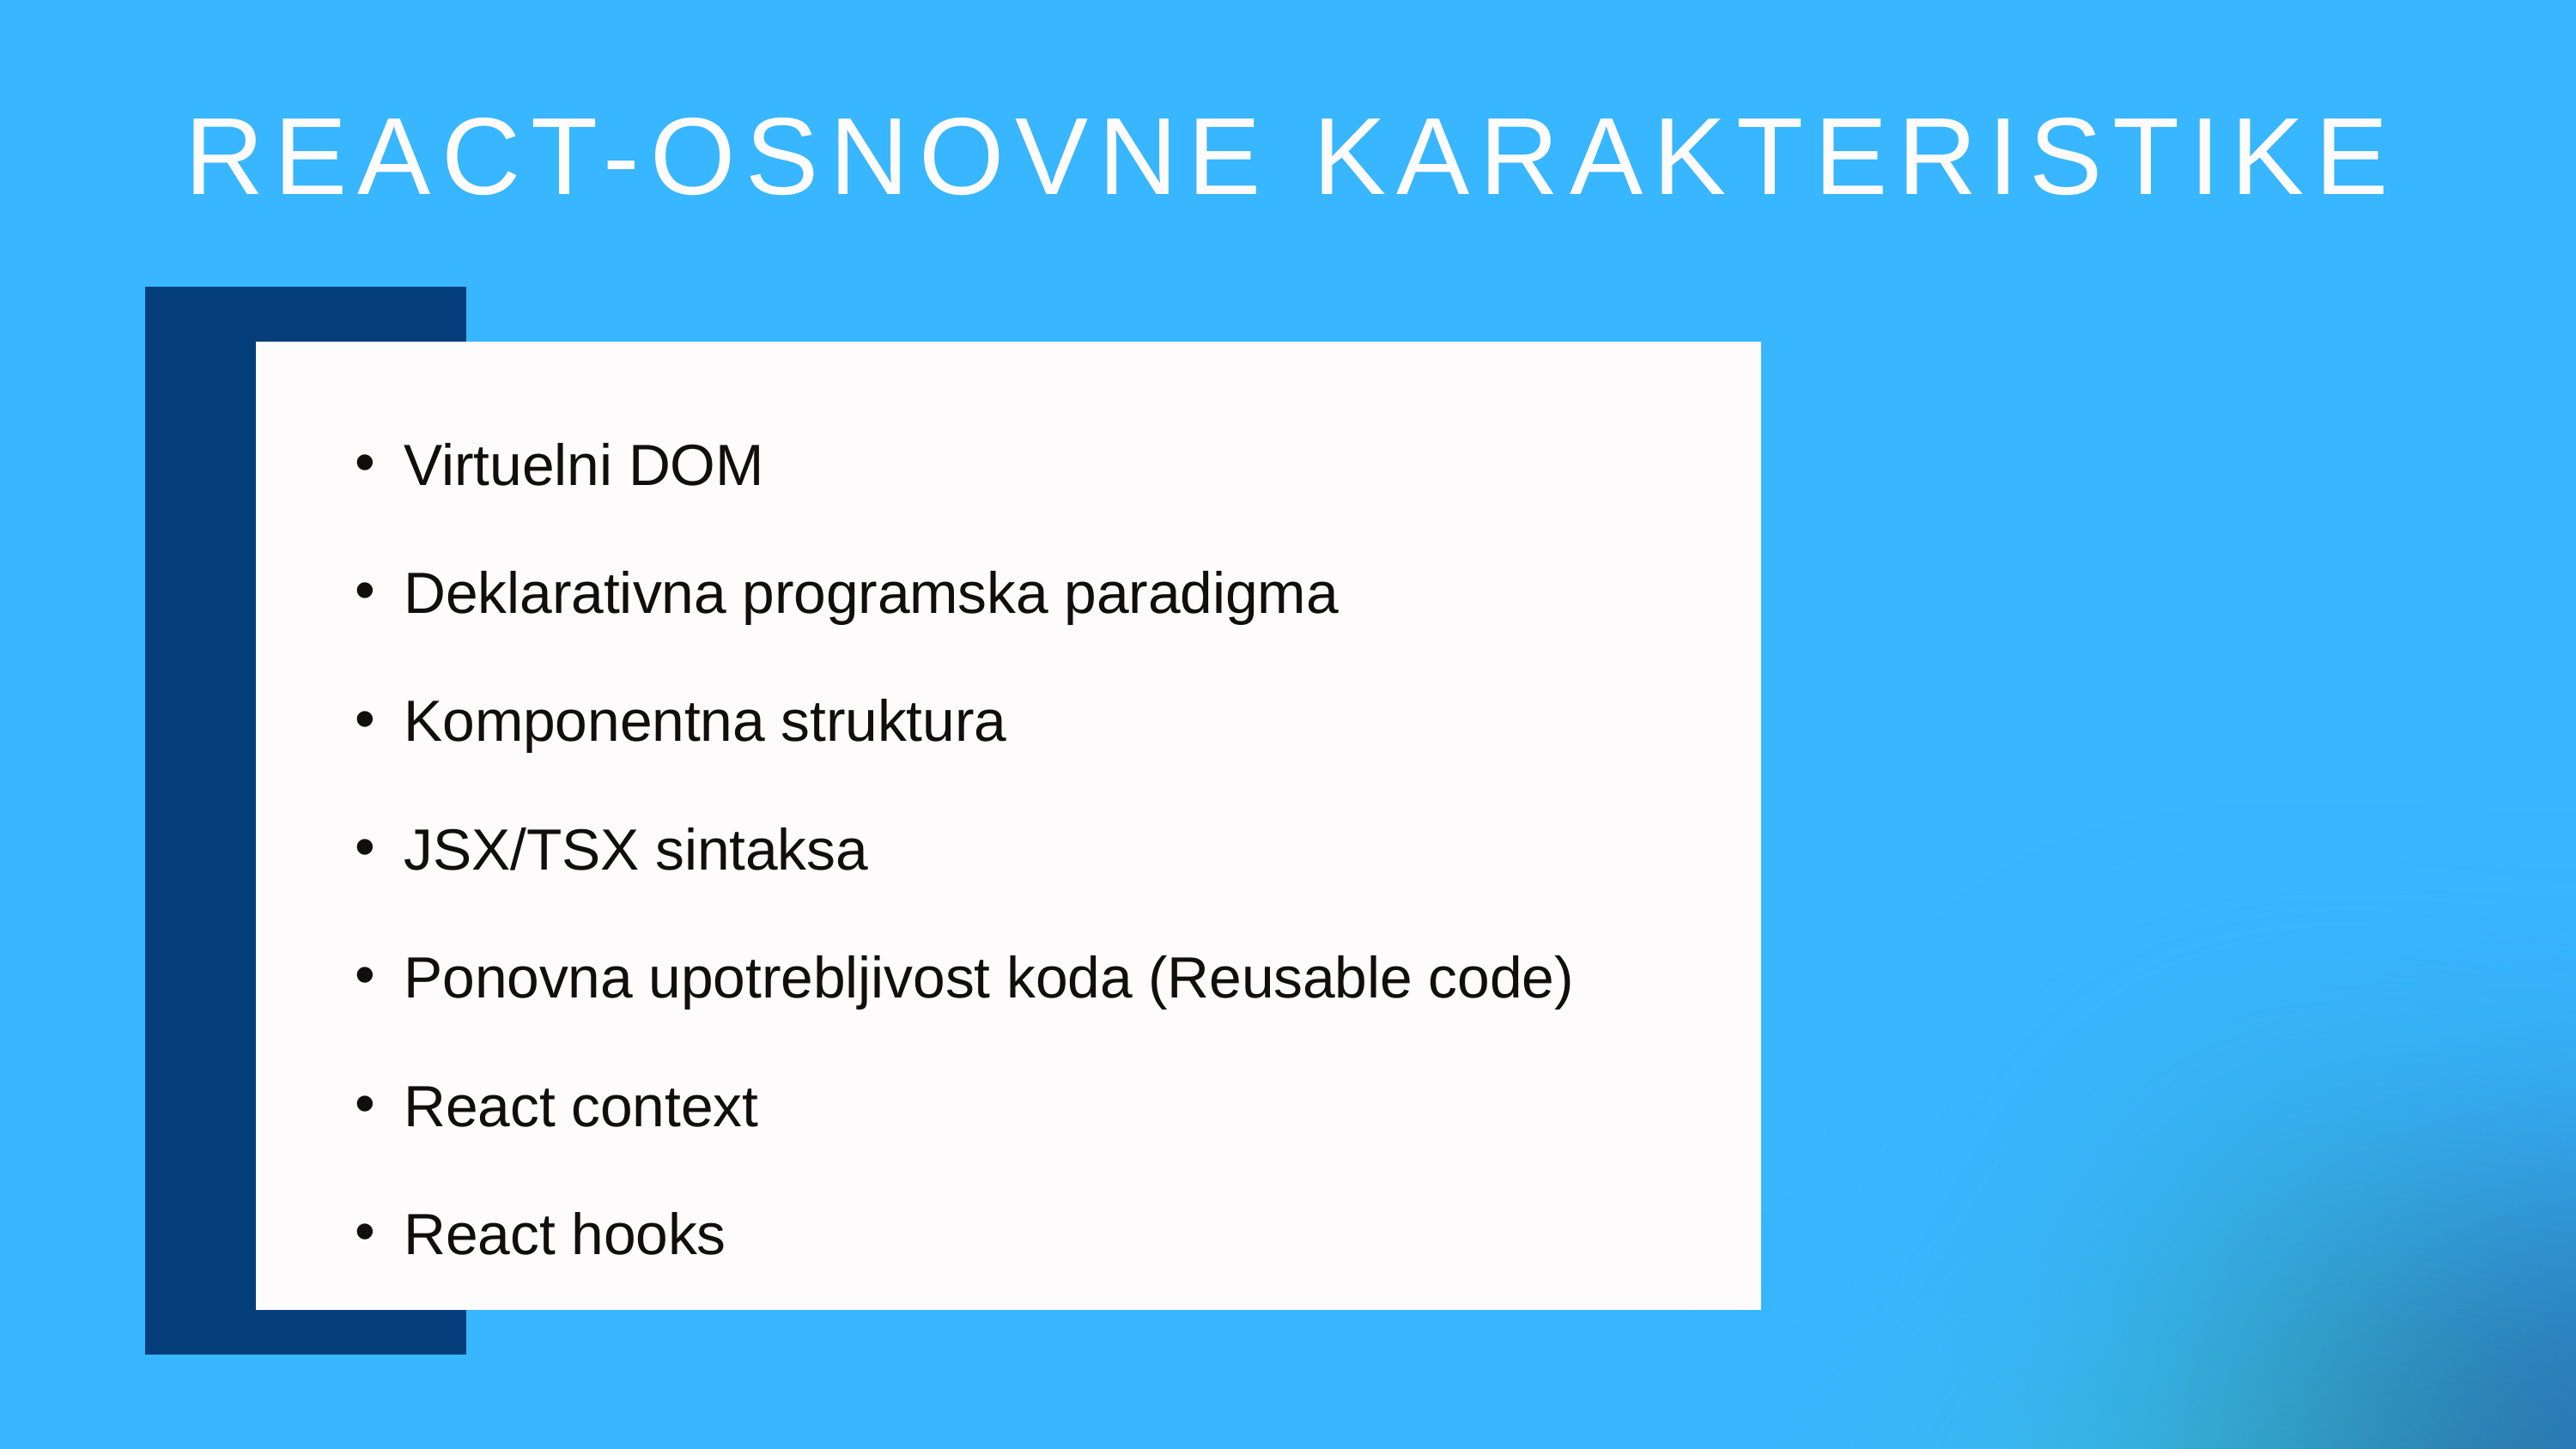

REACT-OSNOVNE KARAKTERISTIKE

Virtuelni DOM
Deklarativna programska paradigma
Komponentna struktura
JSX/TSX sintaksa
Ponovna upotrebljivost koda (Reusable code)
React context
React hooks